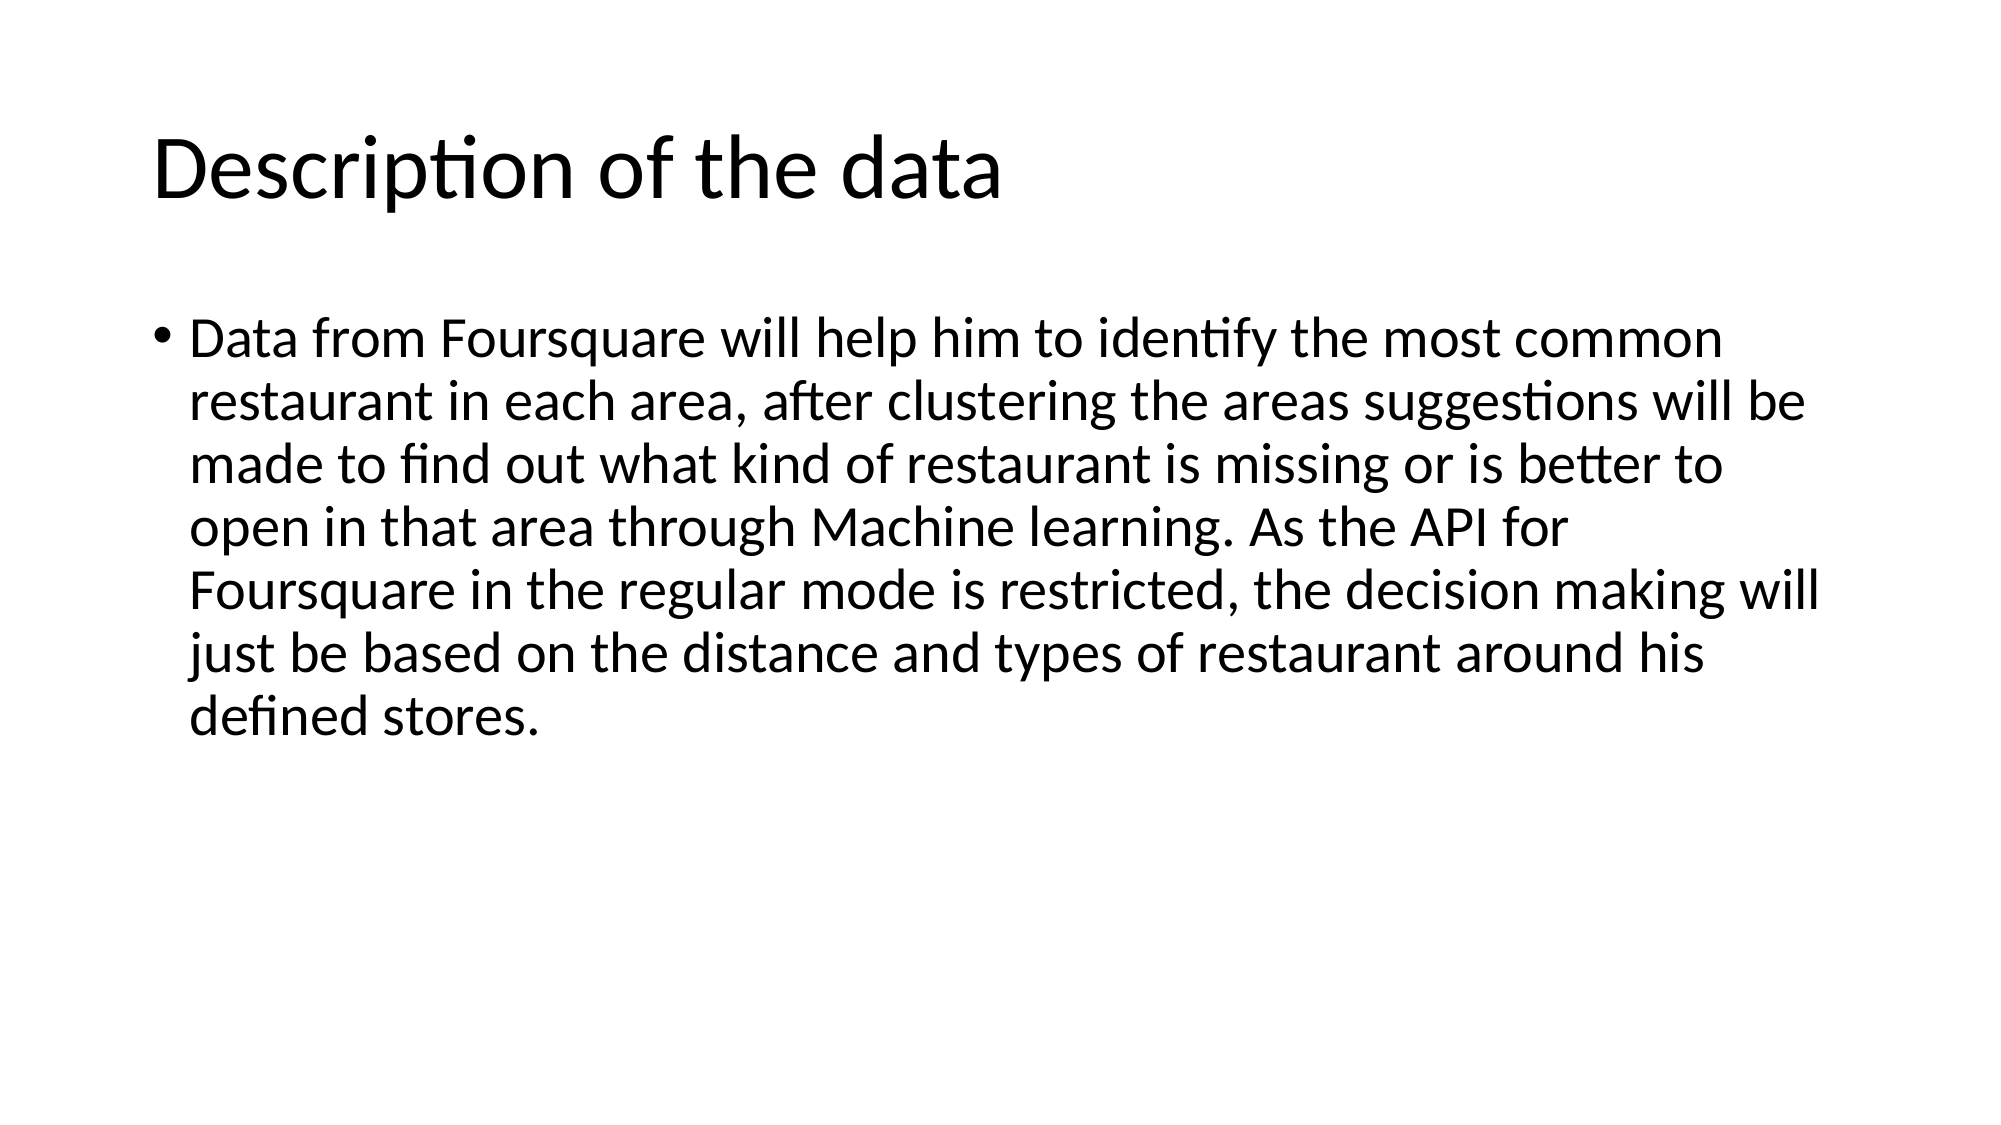

# Description of the data
Data from Foursquare will help him to identify the most common restaurant in each area, after clustering the areas suggestions will be made to find out what kind of restaurant is missing or is better to open in that area through Machine learning. As the API for Foursquare in the regular mode is restricted, the decision making will just be based on the distance and types of restaurant around his defined stores.